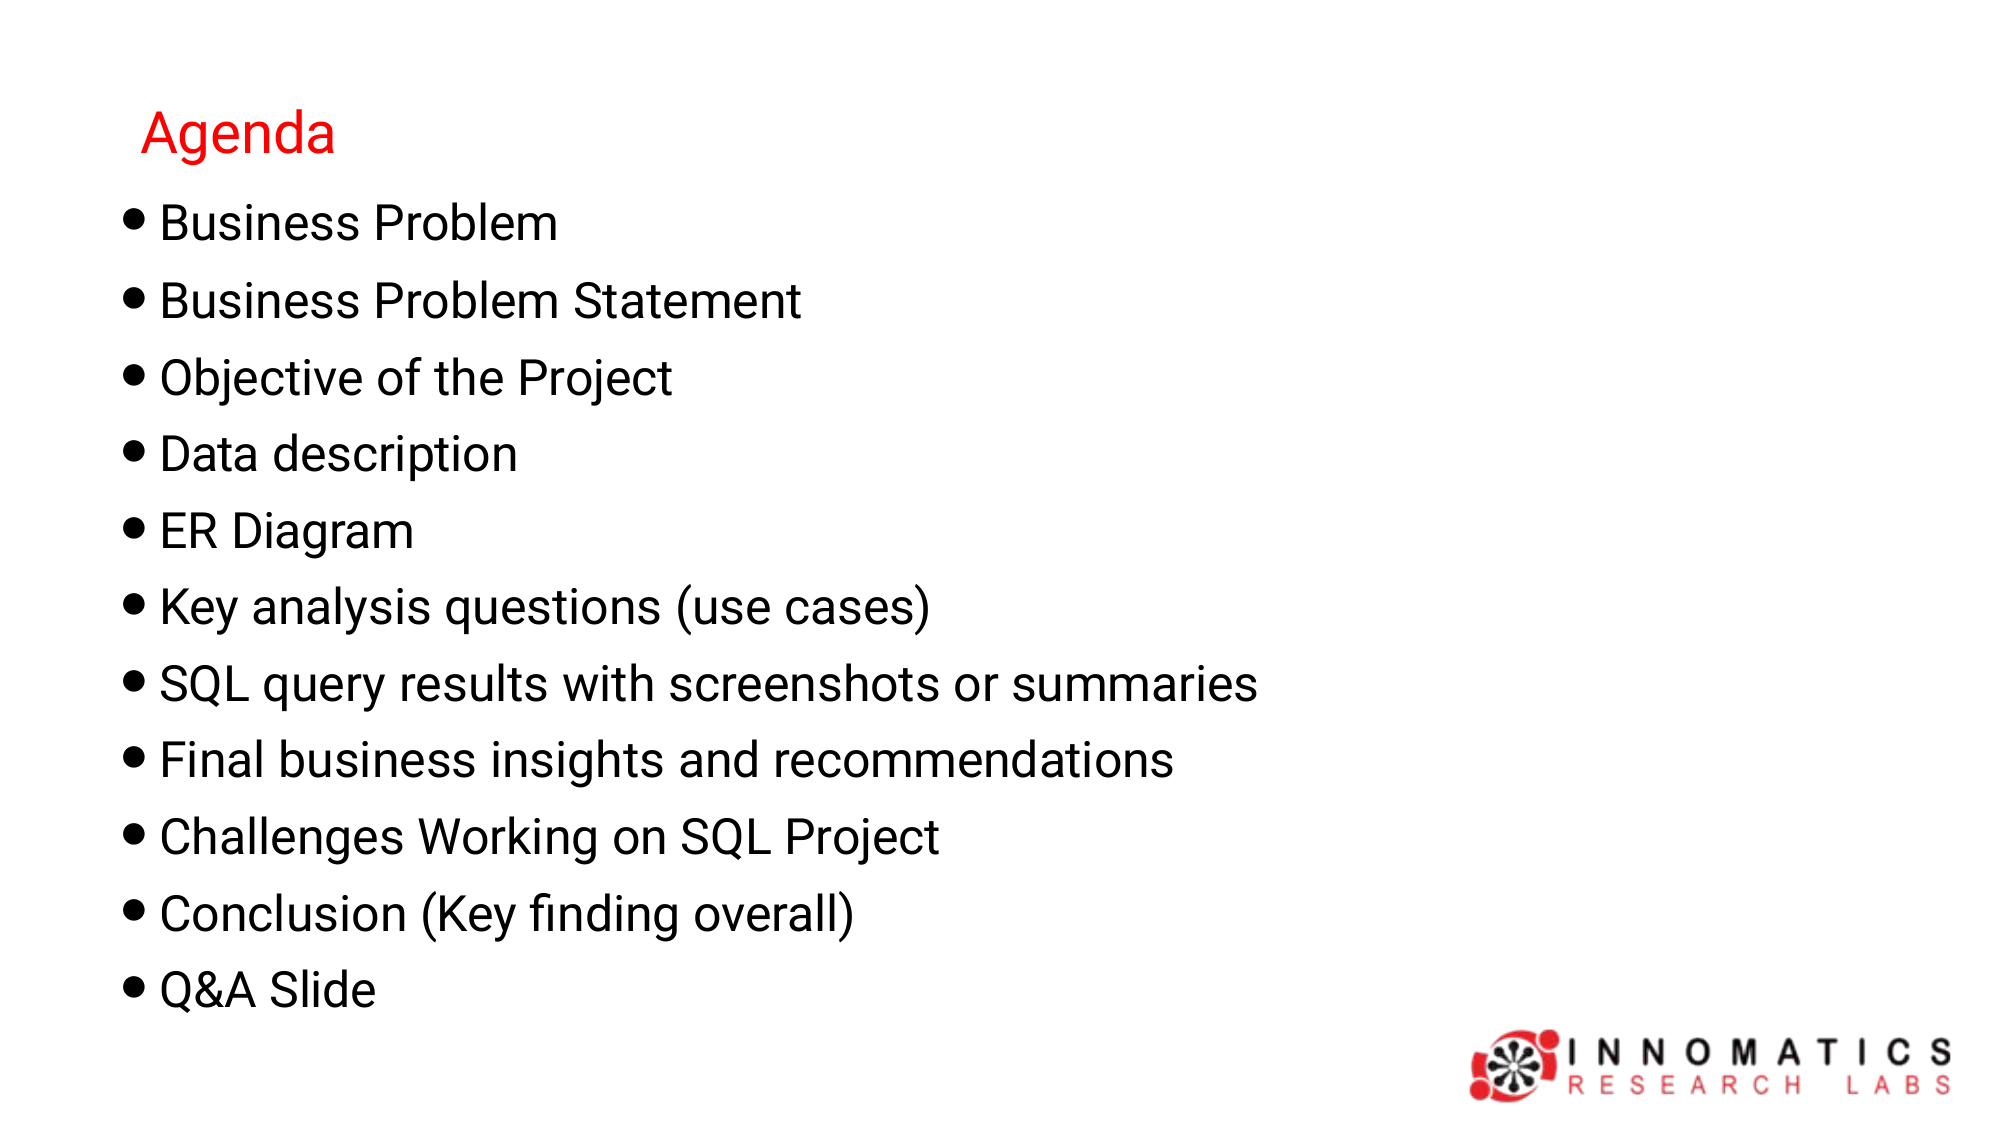

# Agenda
Business Problem
Business Problem Statement
Objective of the Project
Data description
ER Diagram
Key analysis questions (use cases)
SQL query results with screenshots or summaries
Final business insights and recommendations
Challenges Working on SQL Project
Conclusion (Key ﬁnding overall)
Q&A Slide